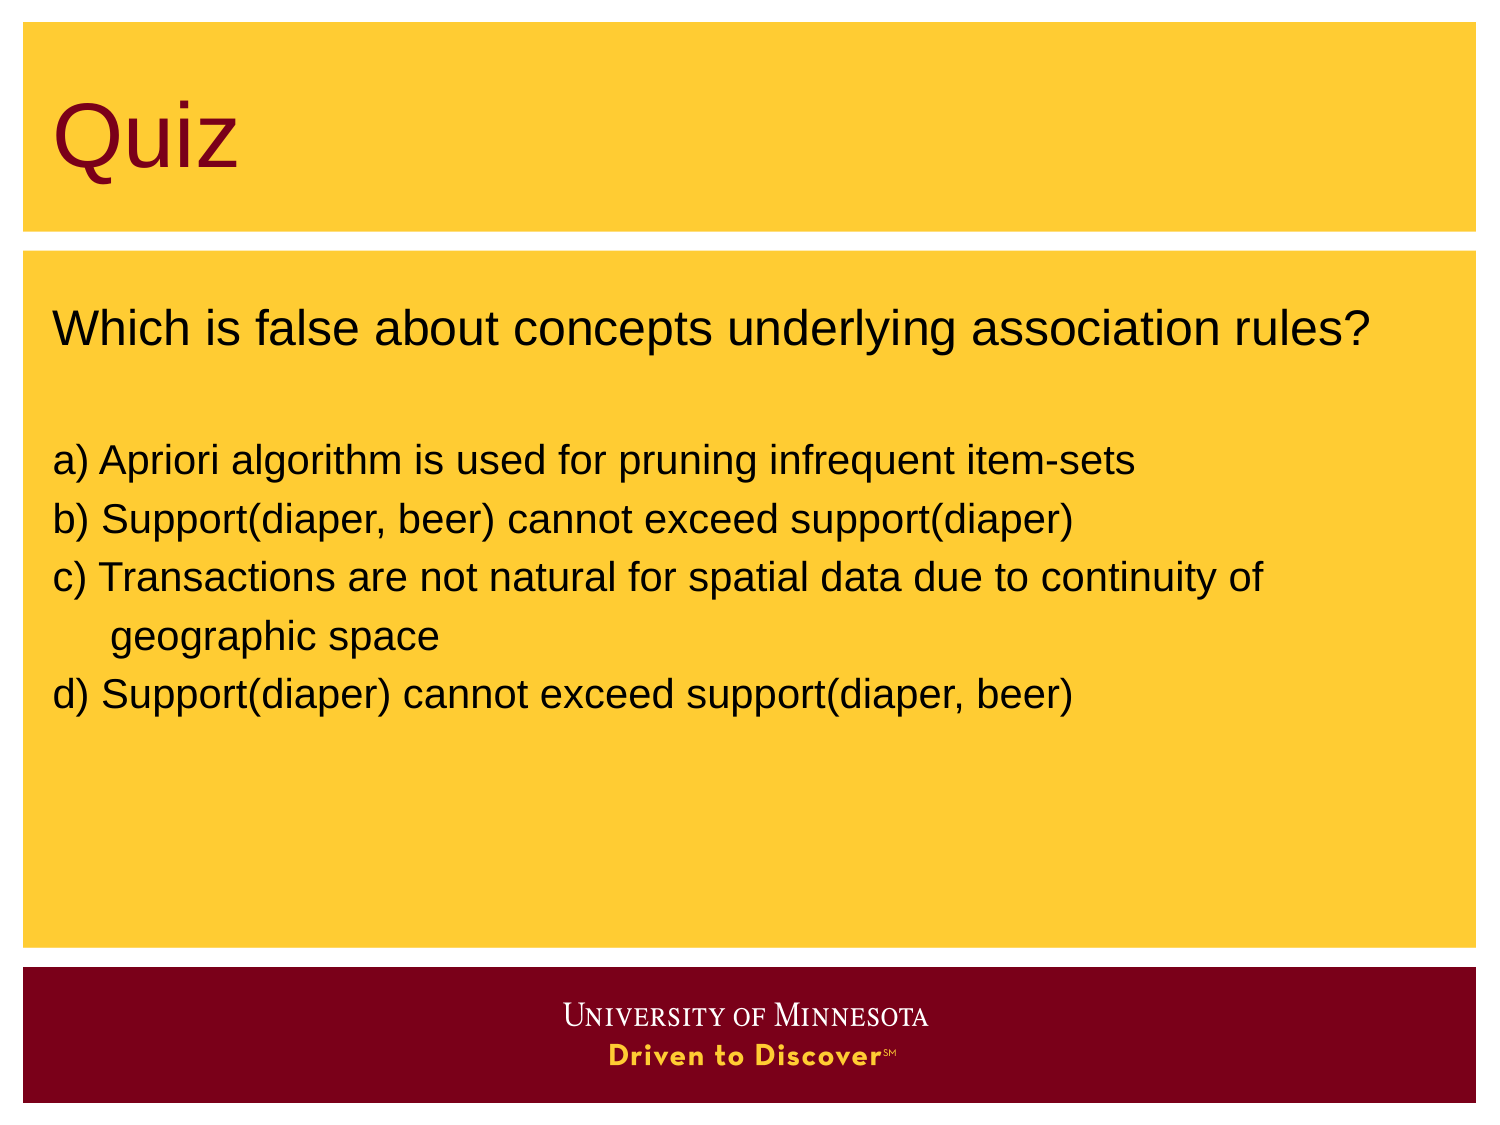

# Quiz
Which is false about concepts underlying association rules?

a) Apriori algorithm is used for pruning infrequent item-sets
b) Support(diaper, beer) cannot exceed support(diaper)
c) Transactions are not natural for spatial data due to continuity of
     geographic space
d) Support(diaper) cannot exceed support(diaper, beer)